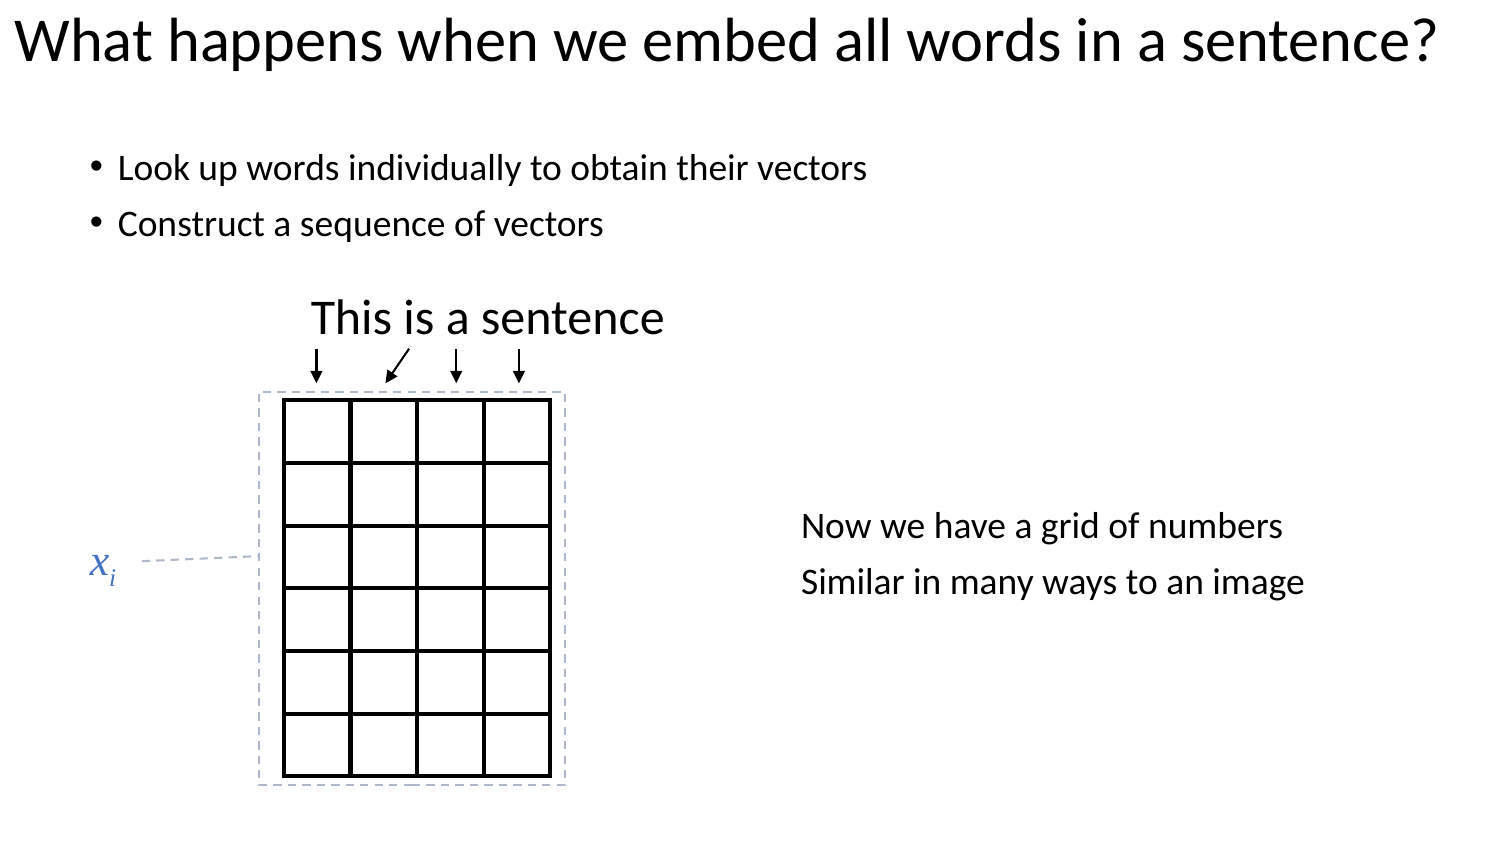

# What happens when we embed all words in a sentence?
Look up words individually to obtain their vectors
Construct a sequence of vectors
This is a sentence

|  |
| --- |
|  |
|  |
|  |
|  |
|  |
|  |
| --- |
|  |
|  |
|  |
|  |
|  |
|  |
| --- |
|  |
|  |
|  |
|  |
|  |
|  |
| --- |
|  |
|  |
|  |
|  |
|  |
Now we have a grid of numbers
Similar in many ways to an image
xi